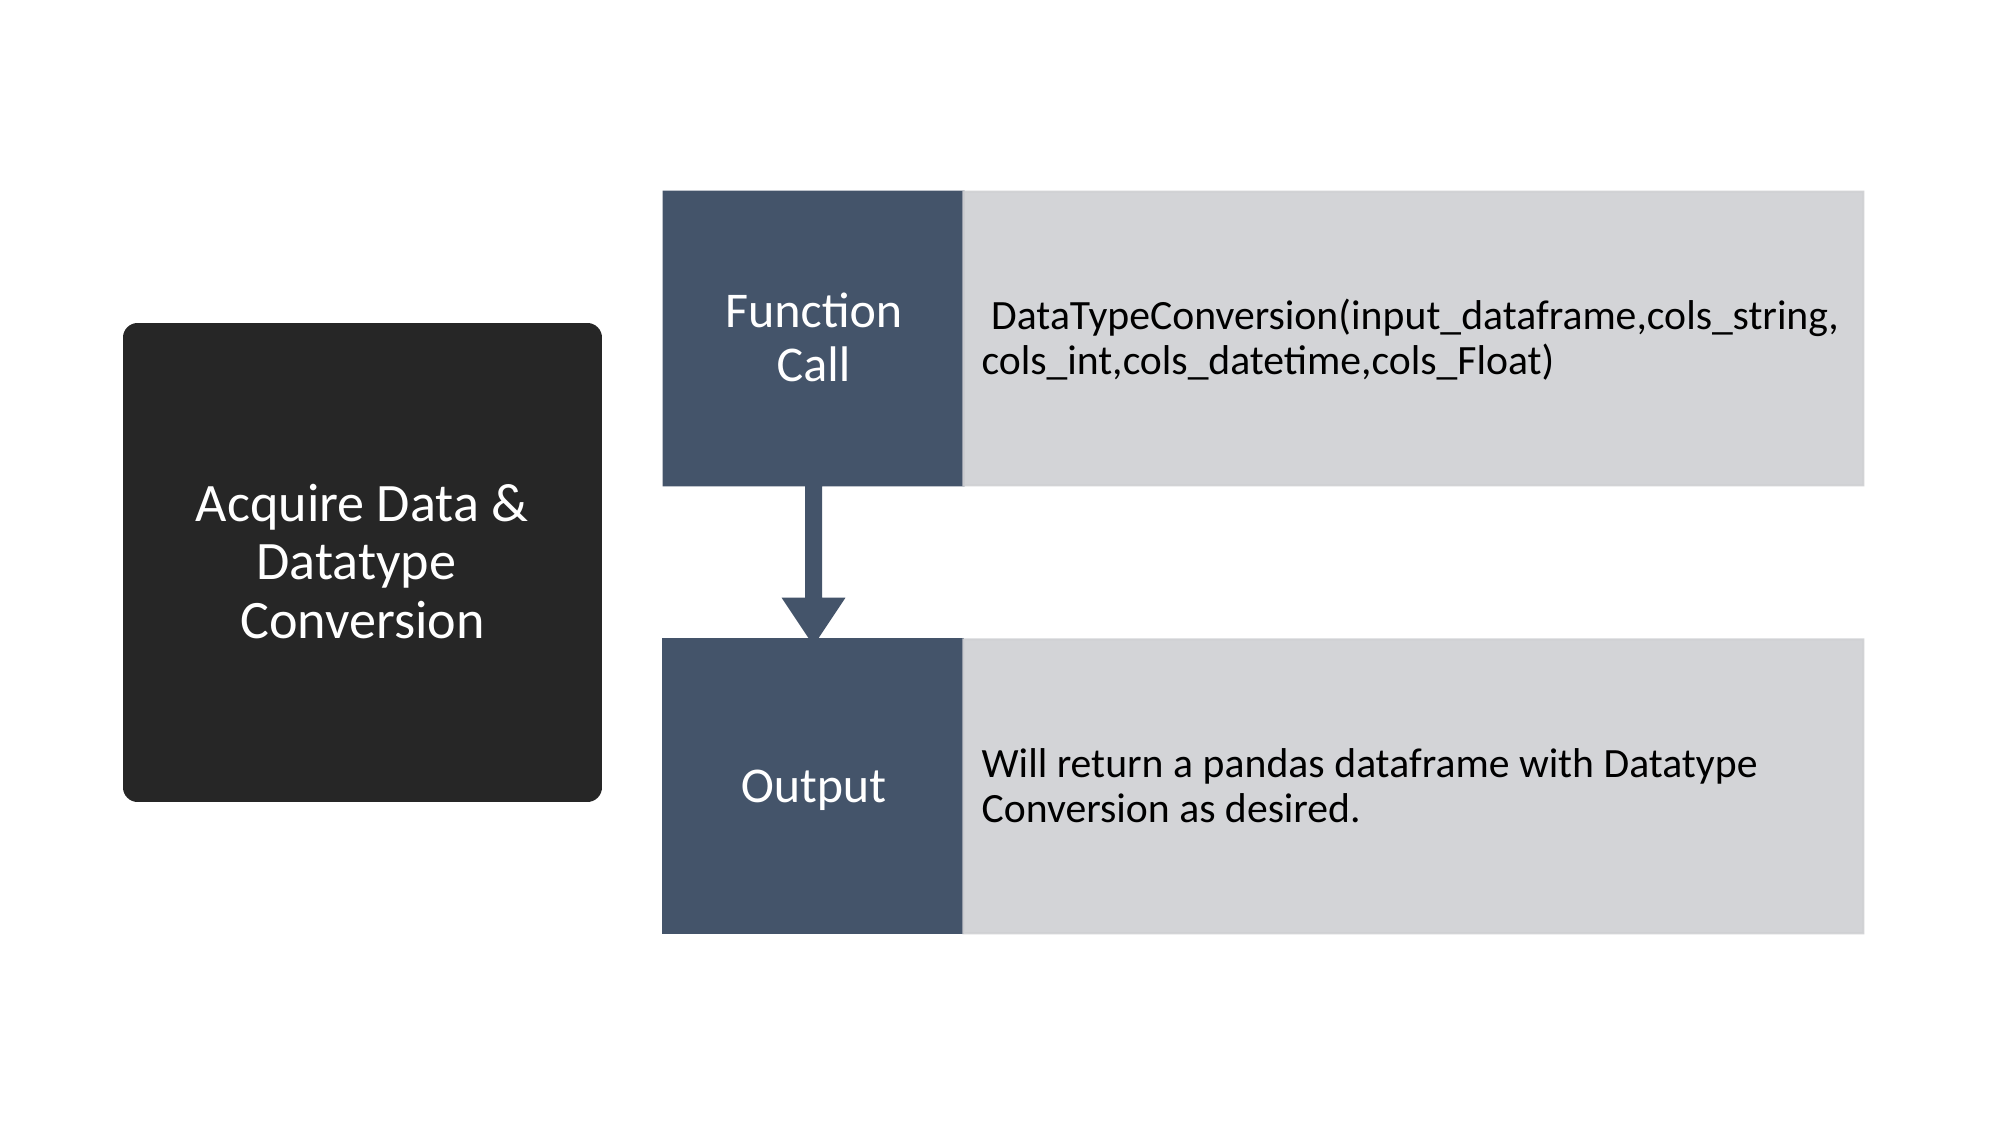

Output
Will return a pandas dataframe with Datatype Conversion as desired.
Function Call
 DataTypeConversion(input_dataframe,cols_string,cols_int,cols_datetime,cols_Float)
# Acquire Data & Datatype  Conversion